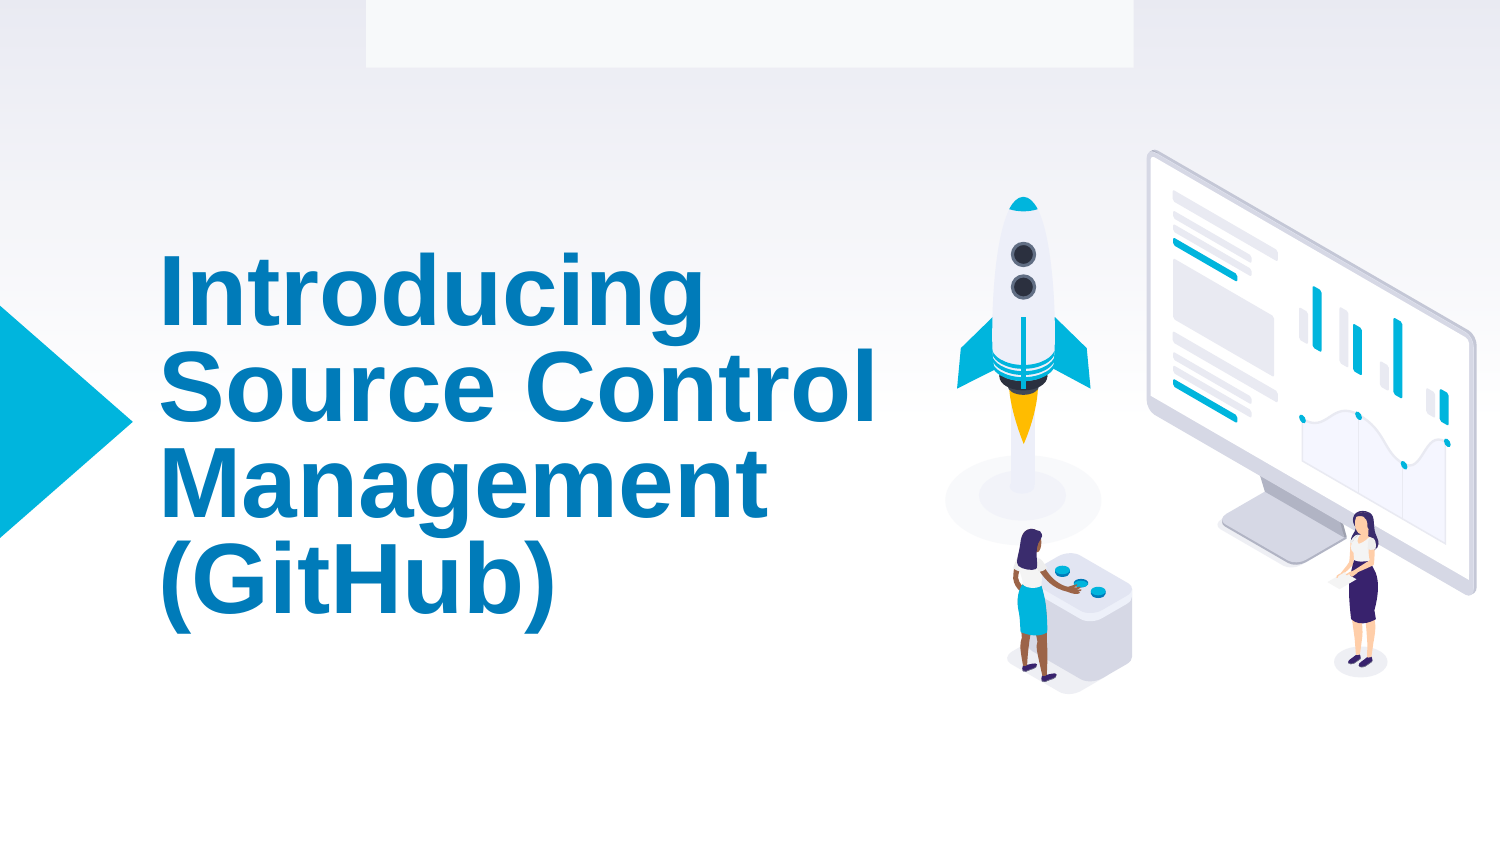

Environment Configuration and Account Setup

# Introducing Source Control Management (GitHub)